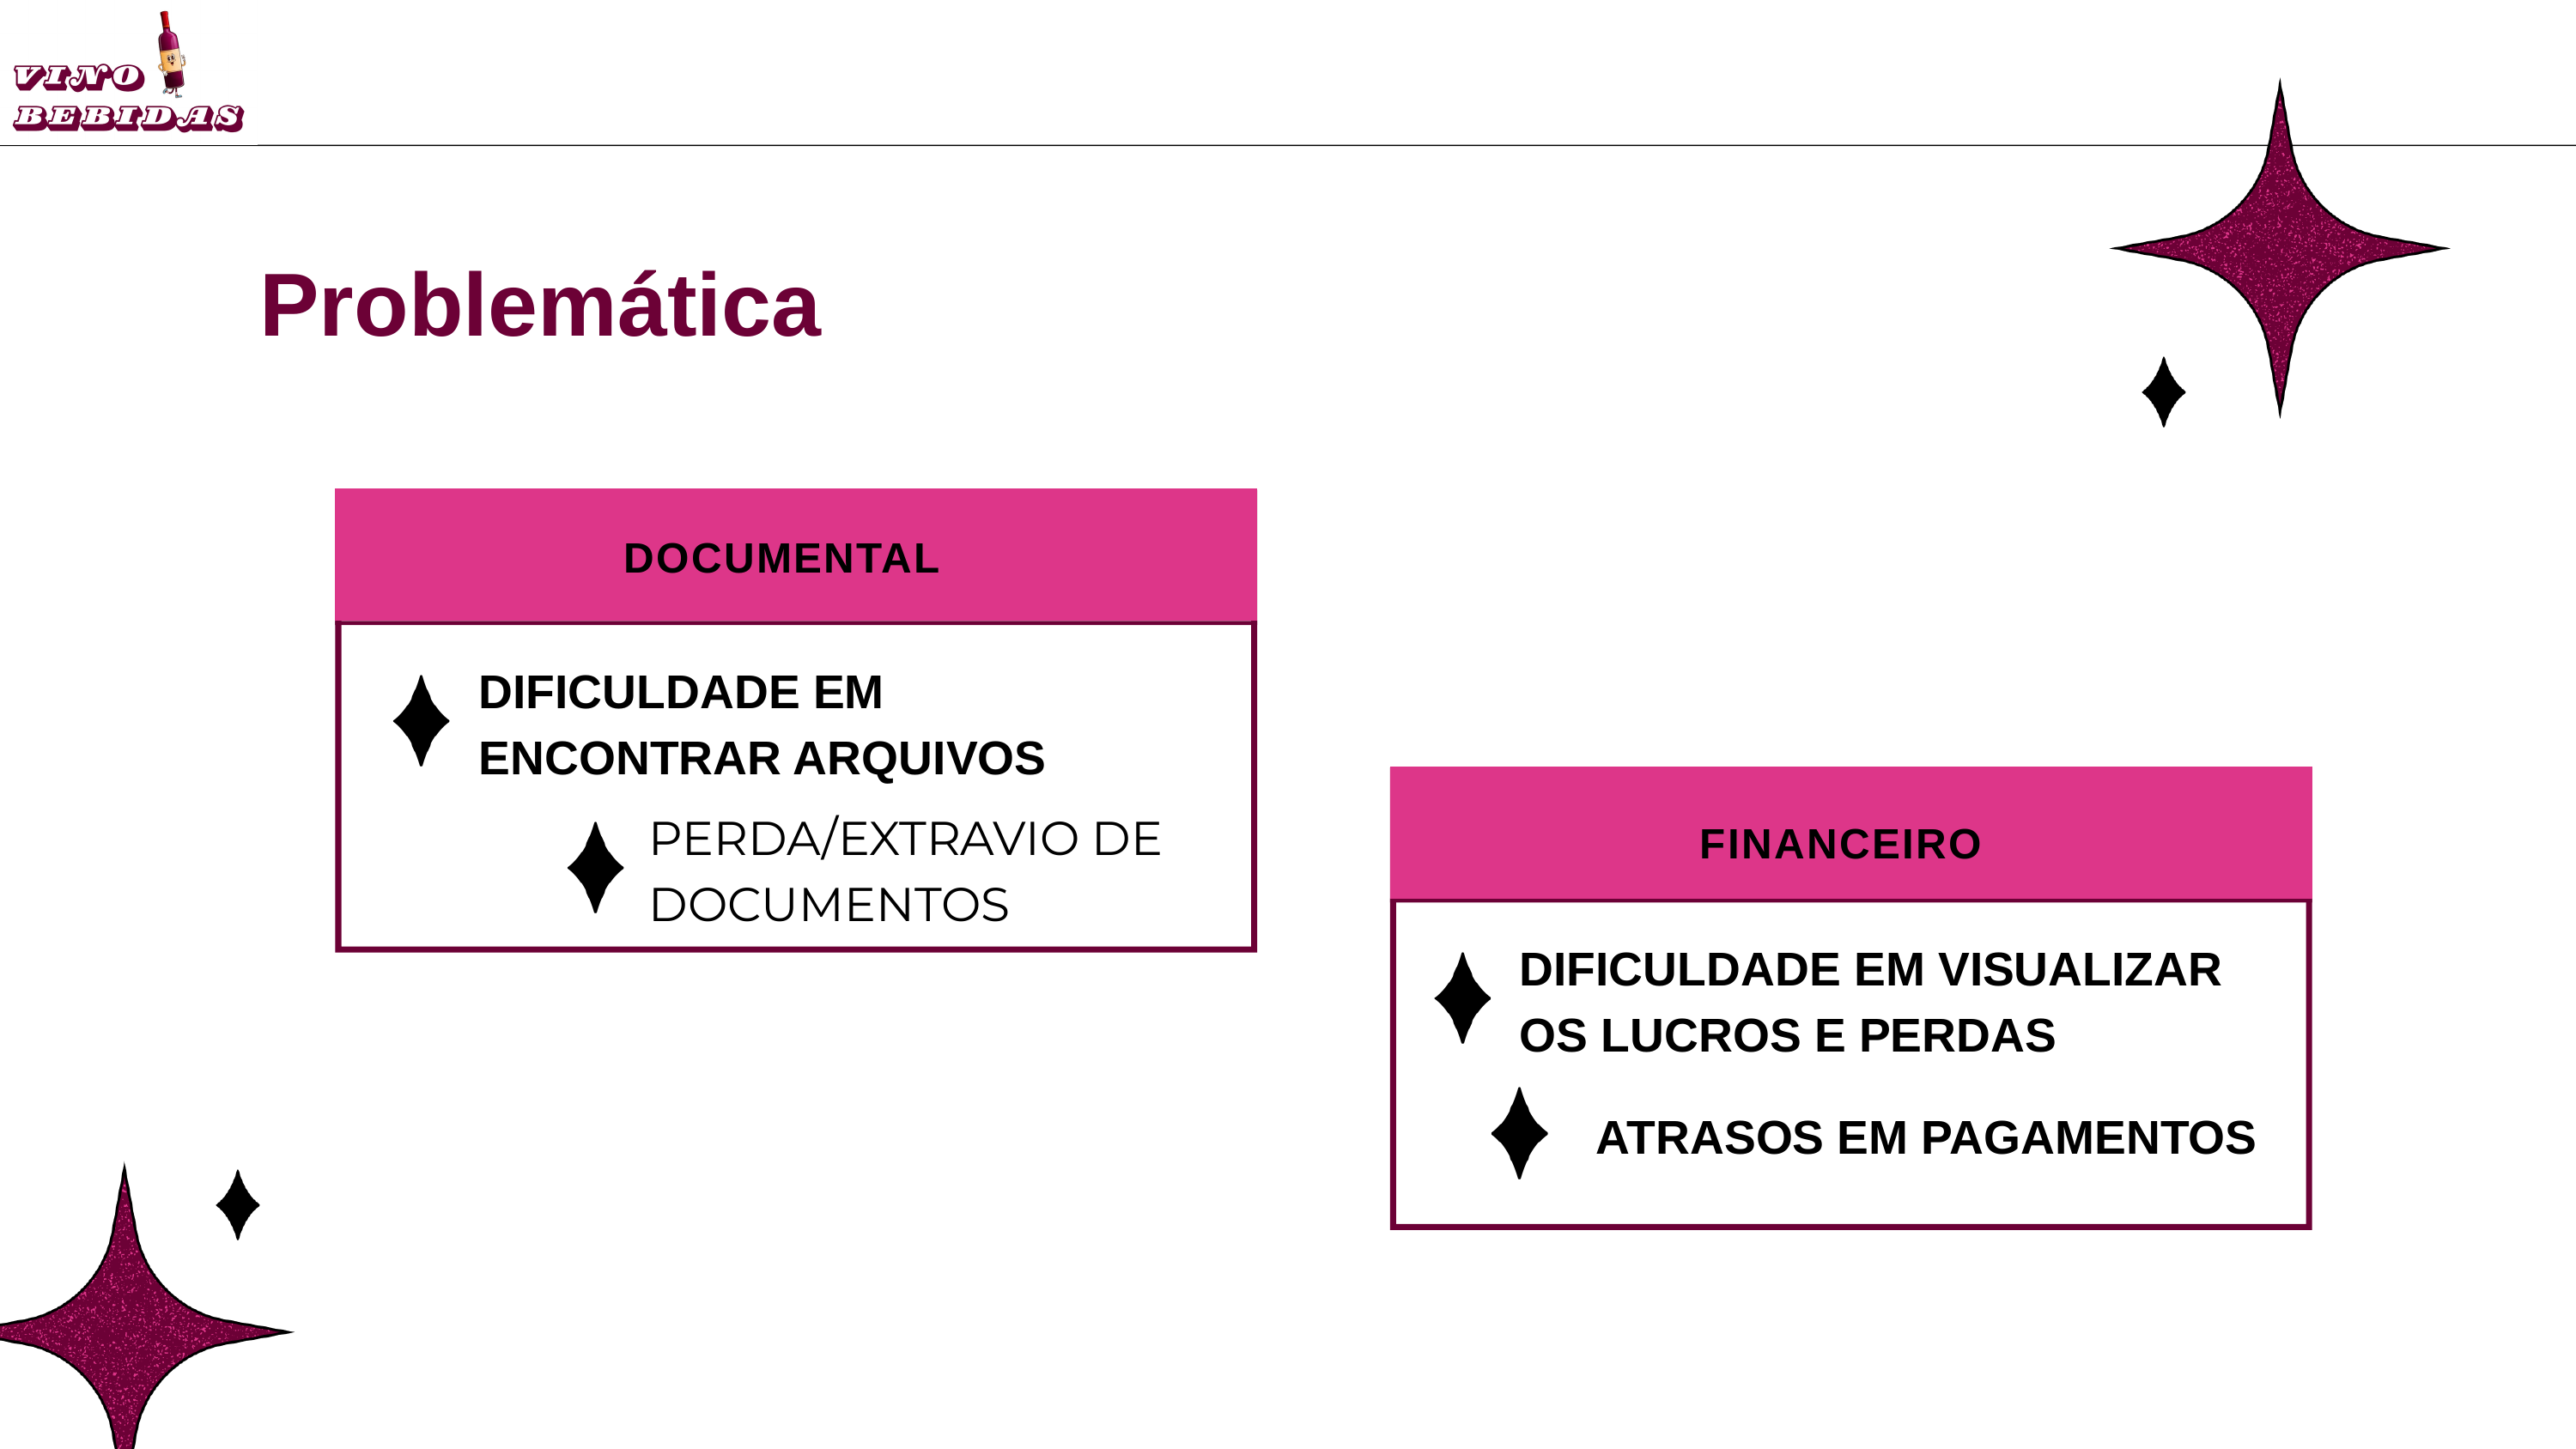

Problemática

DOCUMENTAL
DIFICULDADE EM ENCONTRAR ARQUIVOS

PERDA/EXTRAVIO DE DOCUMENTOS
FINANCEIRO

DIFICULDADE EM VISUALIZAR OS LUCROS E PERDAS

ATRASOS EM PAGAMENTOS